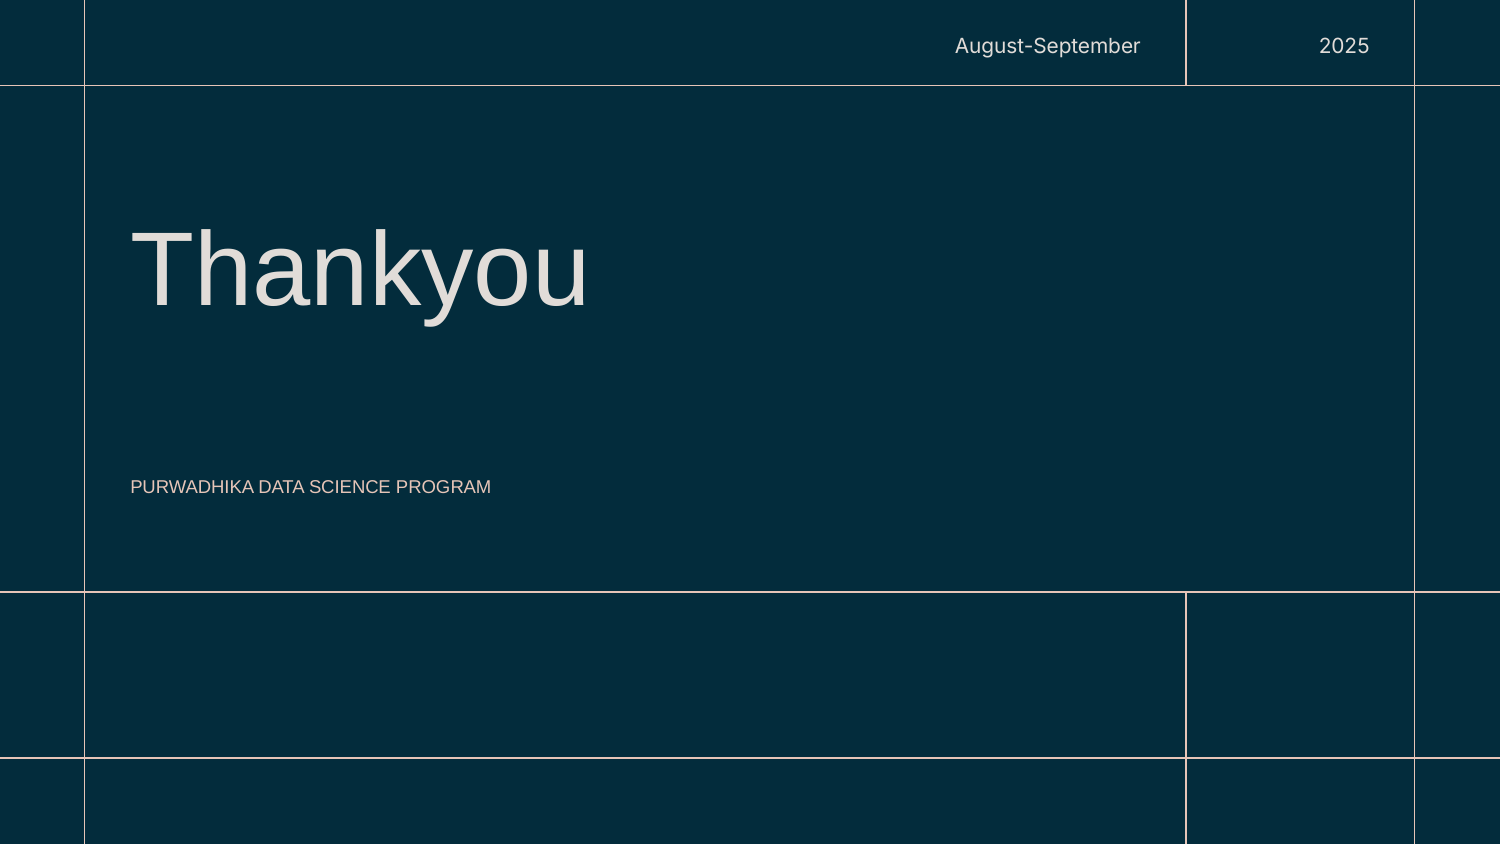

August-September
2025
# Thankyou
PURWADHIKA DATA SCIENCE PROGRAM